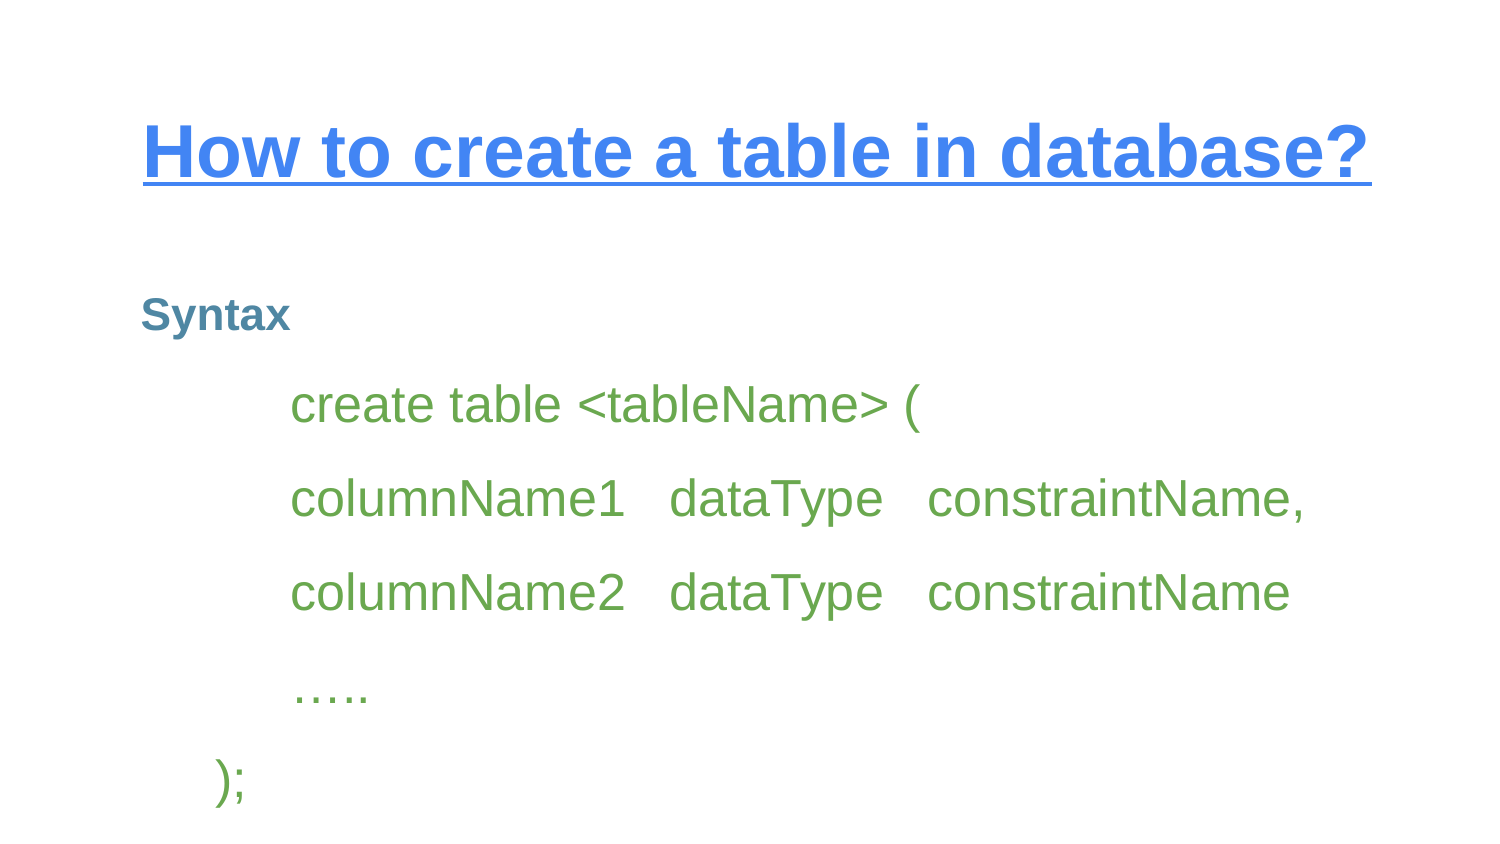

# How to create a table in database?
Syntax
	create table <tableName> (
	columnName1   dataType   constraintName,
columnName2   dataType   constraintName
…..
);